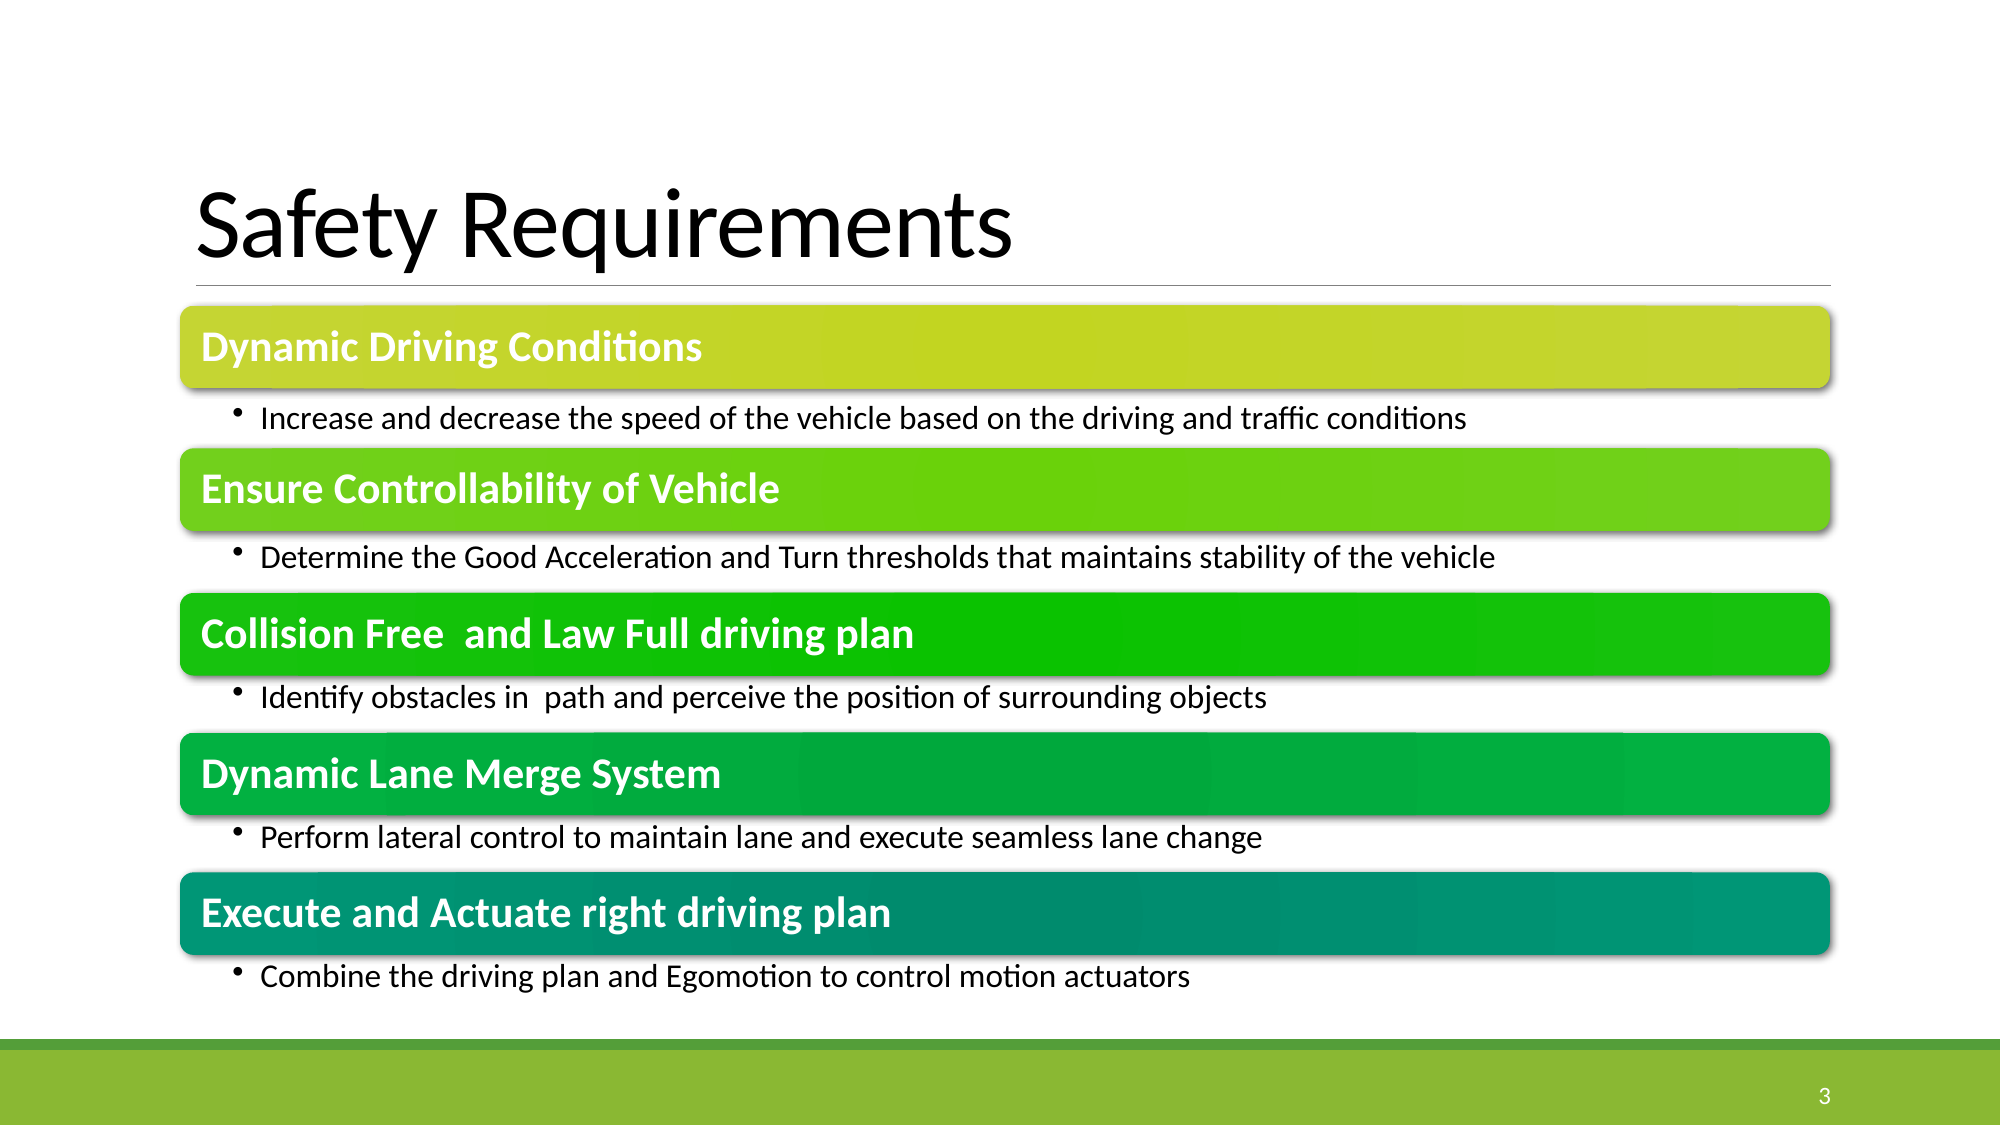

# Safety Requirements
Dynamic Driving Conditions
Increase and decrease the speed of the vehicle based on the driving and traffic conditions
Ensure Controllability of Vehicle
Determine the Good Acceleration and Turn thresholds that maintains stability of the vehicle
Collision Free  and Law Full driving plan
Identify obstacles in  path and perceive the position of surrounding objects
Dynamic Lane Merge System
Perform lateral control to maintain lane and execute seamless lane change
Execute and Actuate right driving plan
Combine the driving plan and Egomotion to control motion actuators
3